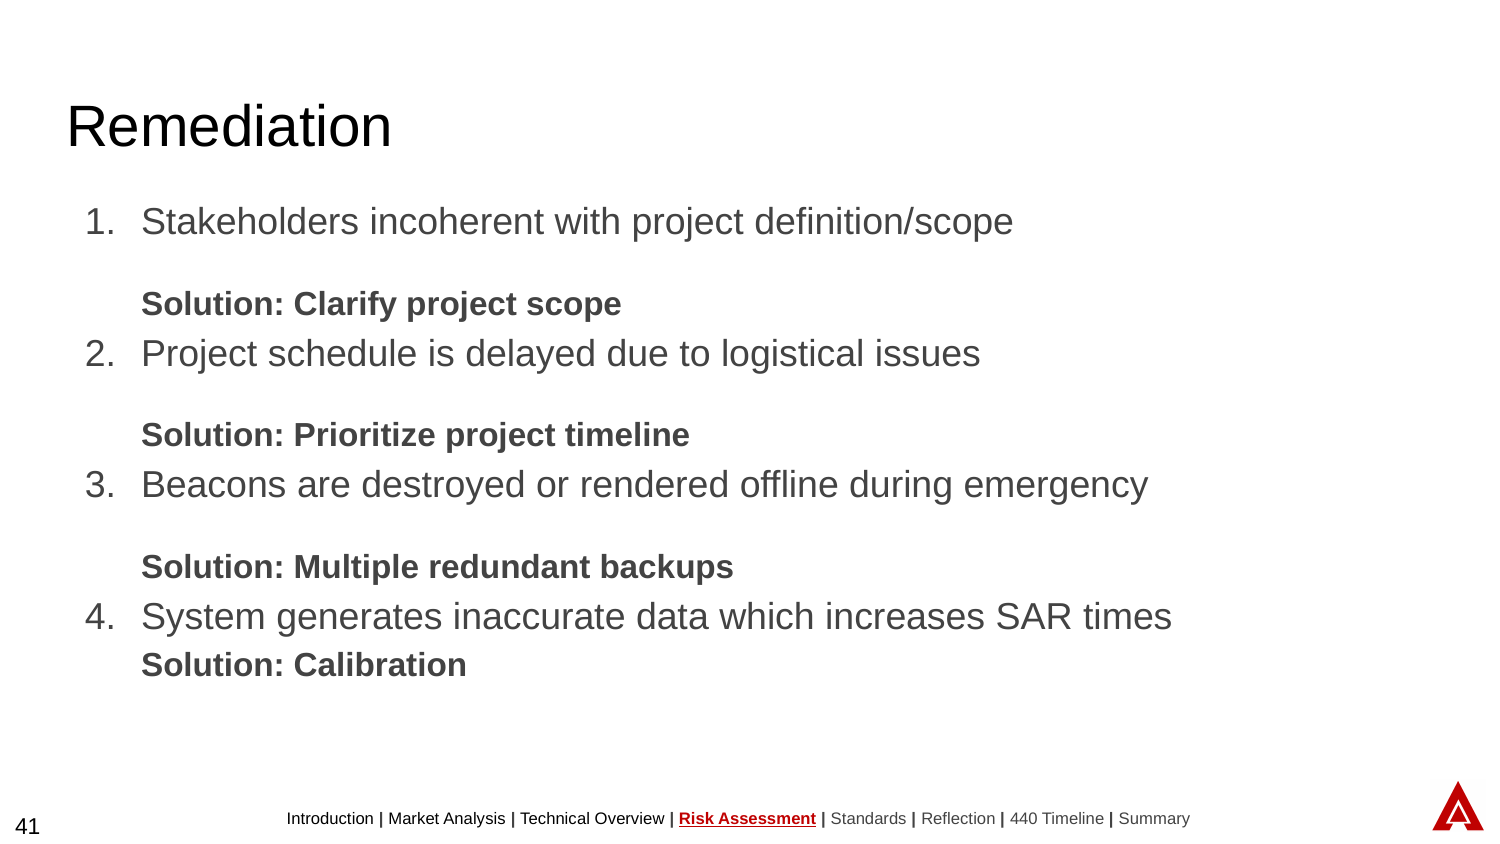

# Remediation
Stakeholders incoherent with project definition/scope
Solution: Clarify project scope
Project schedule is delayed due to logistical issues
Solution: Prioritize project timeline
Beacons are destroyed or rendered offline during emergency
Solution: Multiple redundant backups
System generates inaccurate data which increases SAR times
Solution: Calibration
Introduction | Market Analysis | Technical Overview | Risk Assessment | Standards | Reflection | 440 Timeline | Summary
41